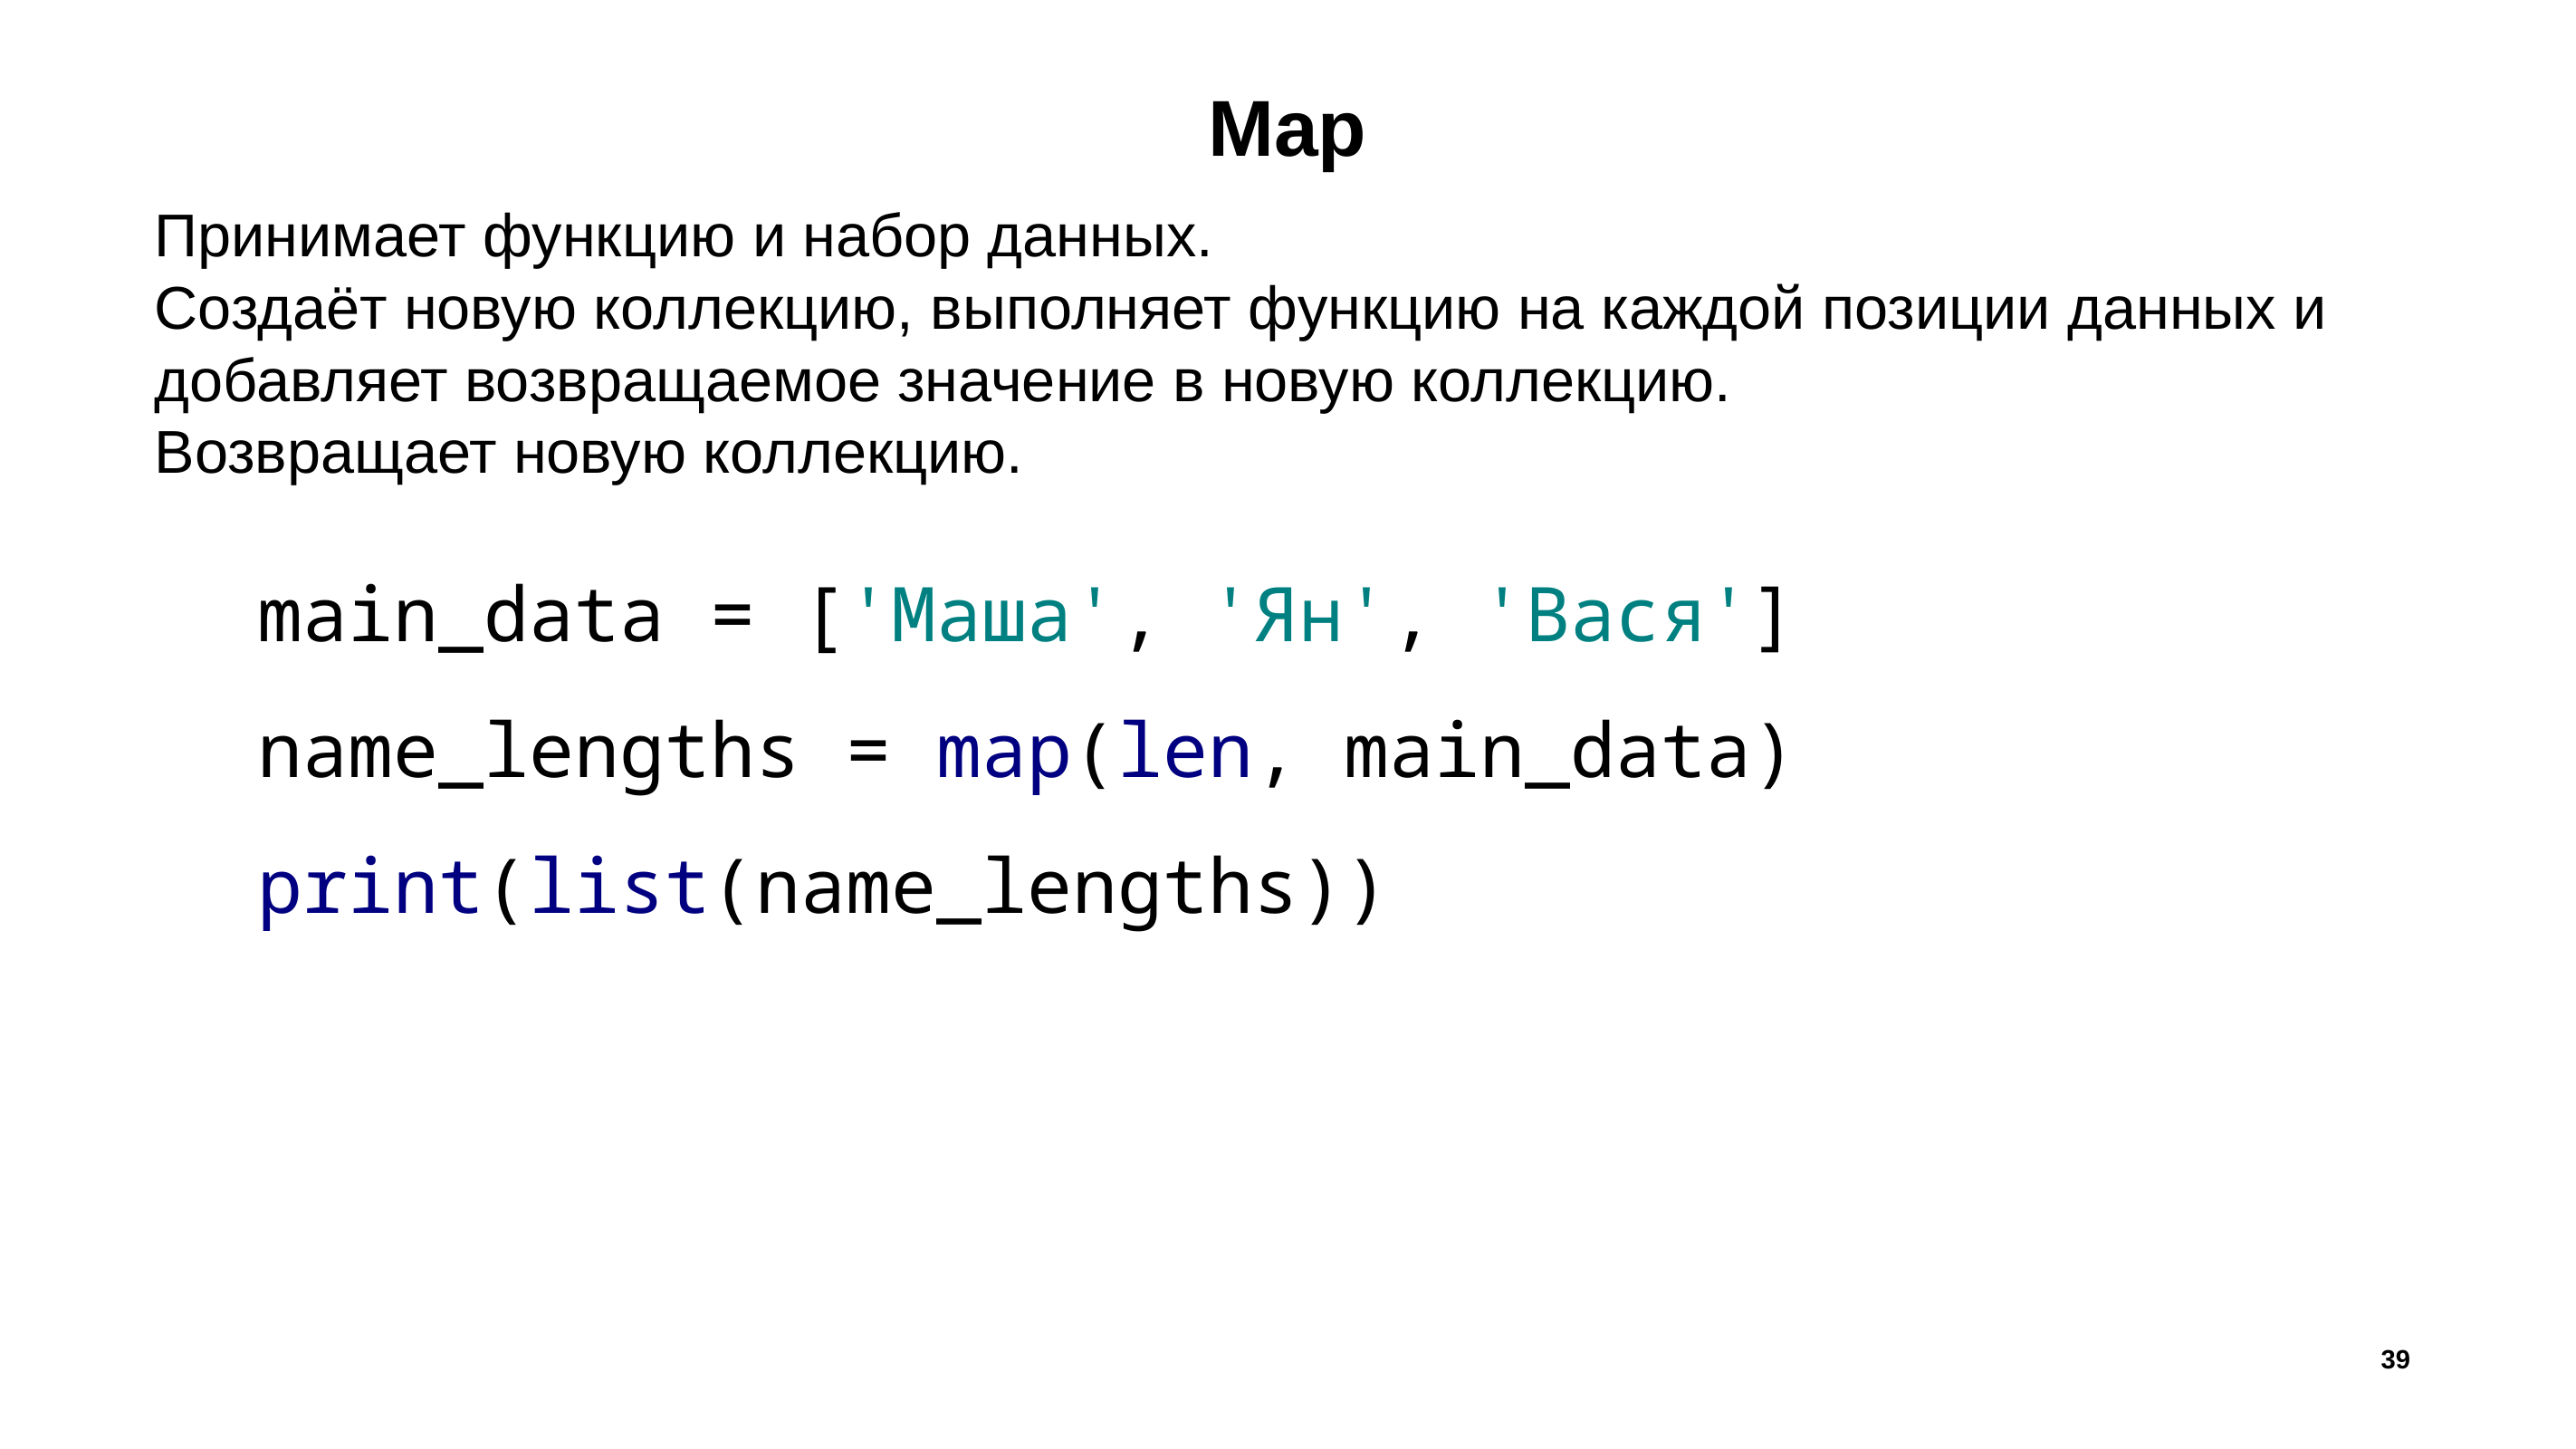

# Map
Принимает функцию и набор данных.
Создаёт новую коллекцию, выполняет функцию на каждой позиции данных и
добавляет возвращаемое значение в новую коллекцию.
Возвращает новую коллекцию.
main_data = ['Маша', 'Ян', 'Вася']
name_lengths = map(len, main_data)
print(list(name_lengths))
39